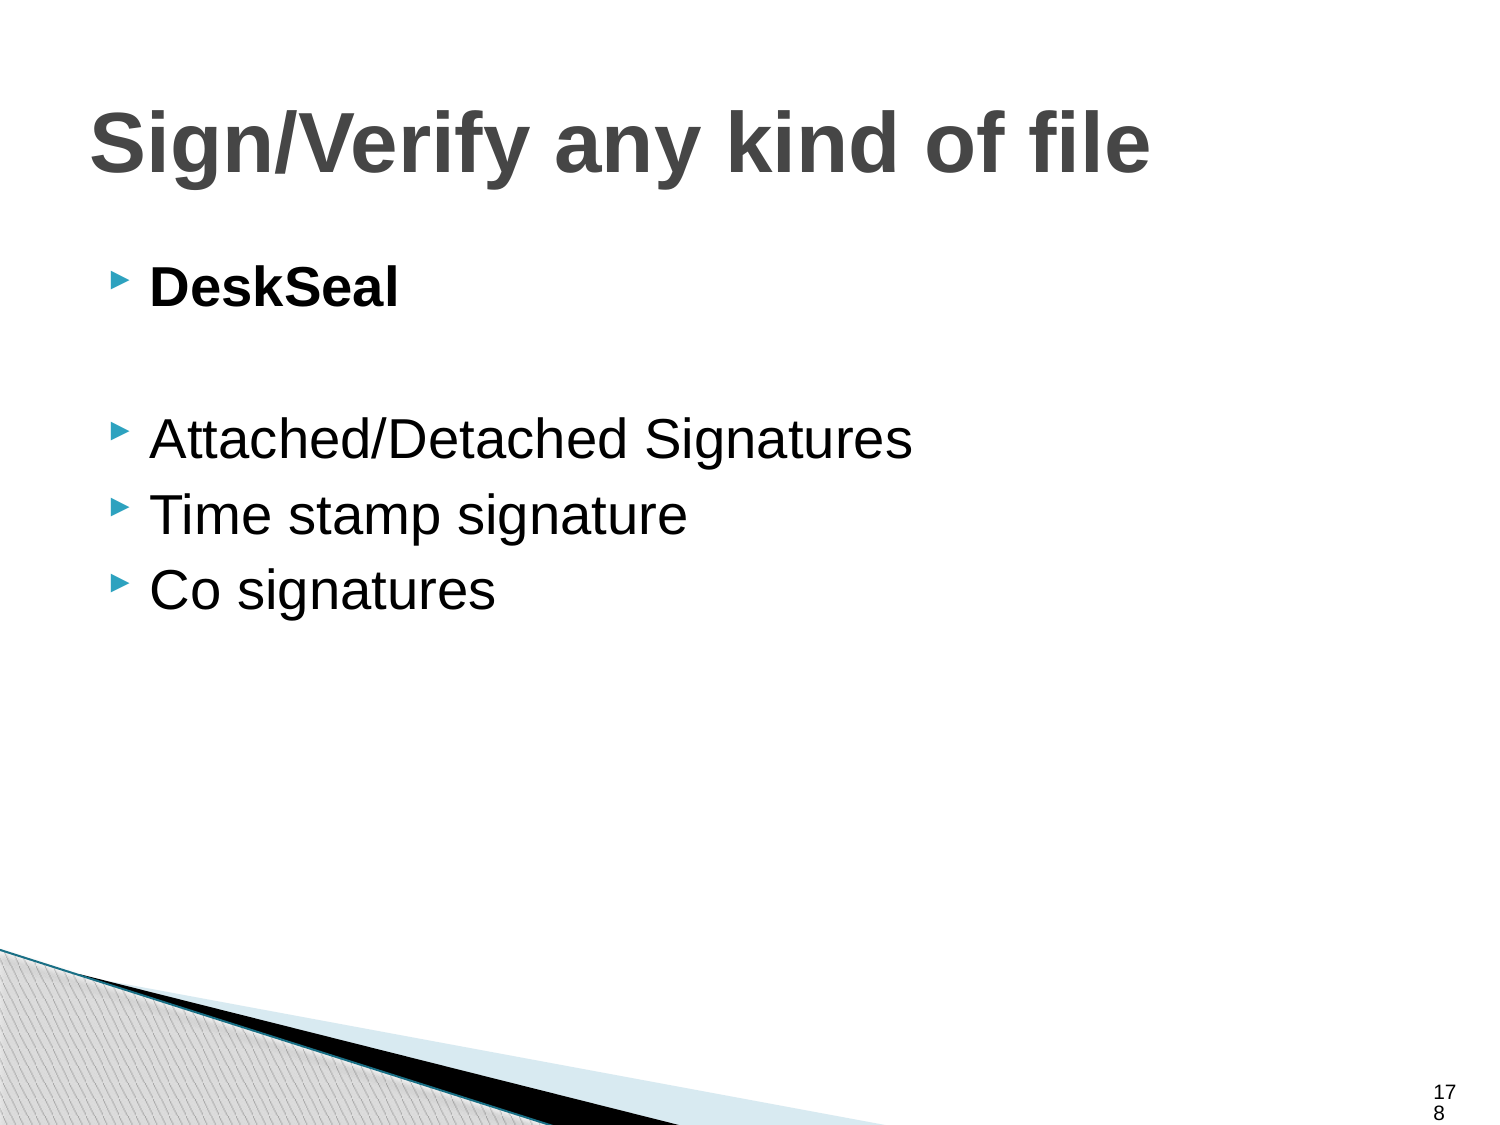

# Sign/Verify any kind of file
DeskSeal

Attached/Detached Signatures
Time stamp signature
Co signatures

178